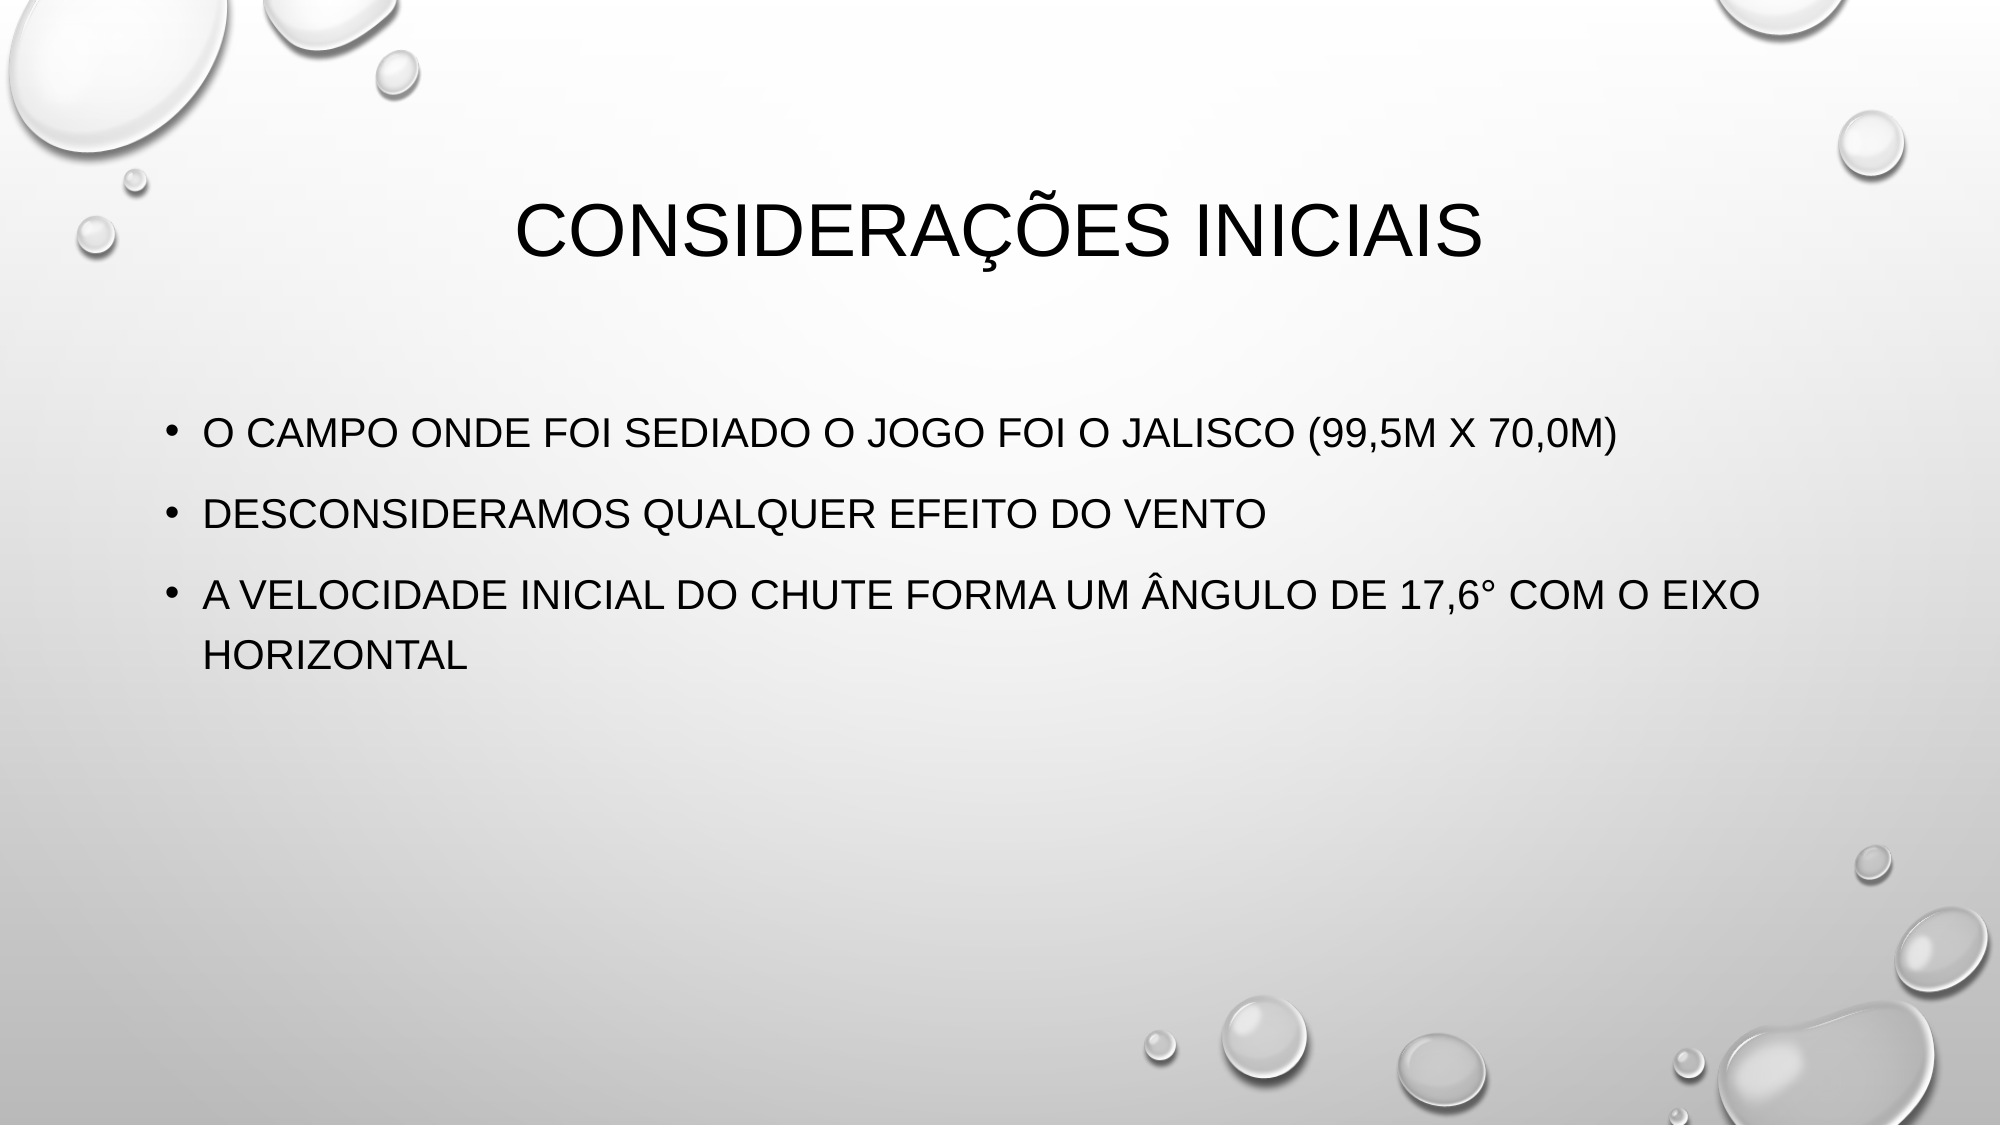

# Considerações iniciais
O campo onde foi sediado o jogo foi o Jalisco (99,5m x 70,0m)
Desconsideramos qualquer efeito do vento
A velocidade inicial do chute forma um ângulo de 17,6° com o eixo horizontal